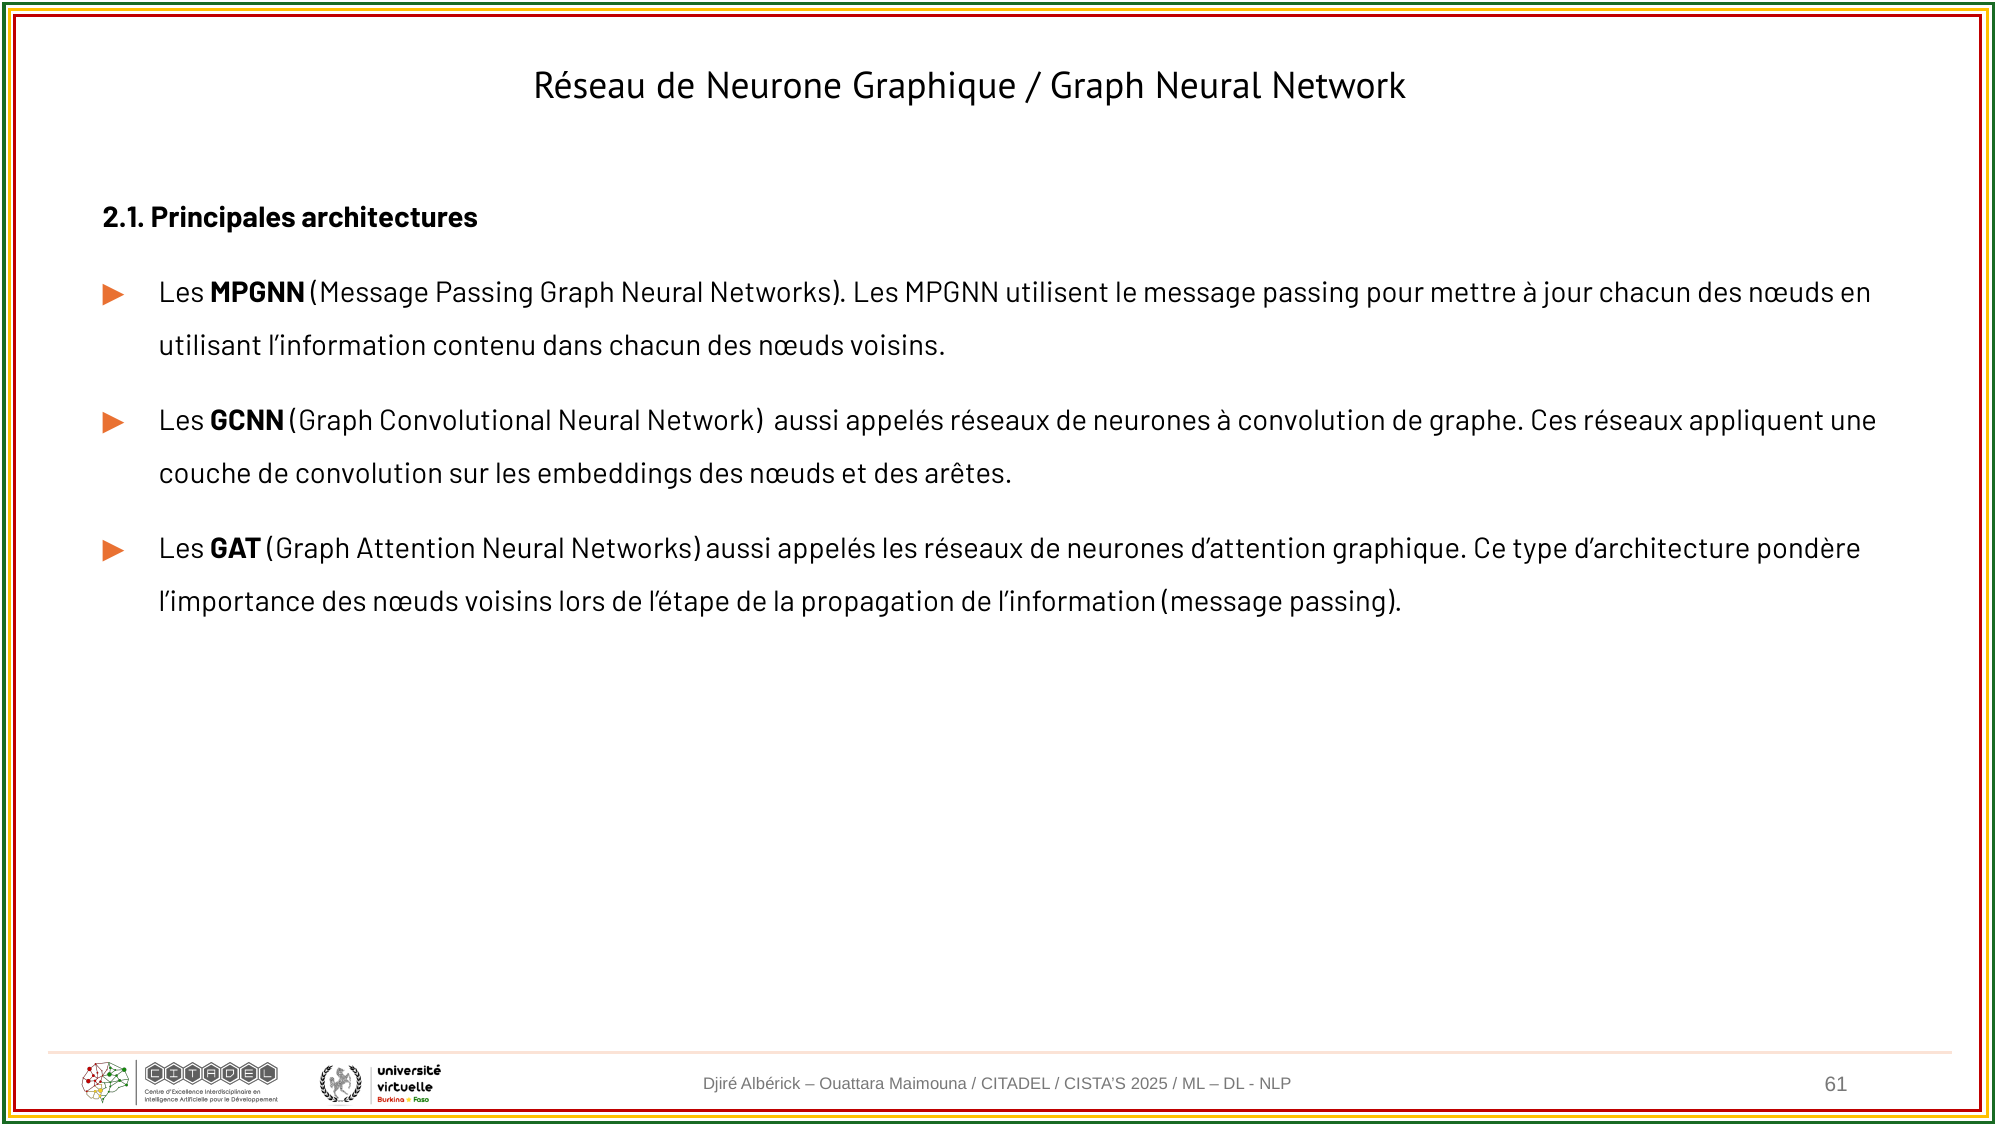

Réseau de Neurone Graphique / Graph Neural Network

2.1. Principales architectures
Les MPGNN (Message Passing Graph Neural Networks). Les MPGNN utilisent le message passing pour mettre à jour chacun des nœuds en utilisant l’information contenu dans chacun des nœuds voisins.
Les GCNN (Graph Convolutional Neural Network)  aussi appelés réseaux de neurones à convolution de graphe. Ces réseaux appliquent une couche de convolution sur les embeddings des nœuds et des arêtes.
Les GAT (Graph Attention Neural Networks) aussi appelés les réseaux de neurones d’attention graphique. Ce type d’architecture pondère l’importance des nœuds voisins lors de l’étape de la propagation de l’information (message passing).

61